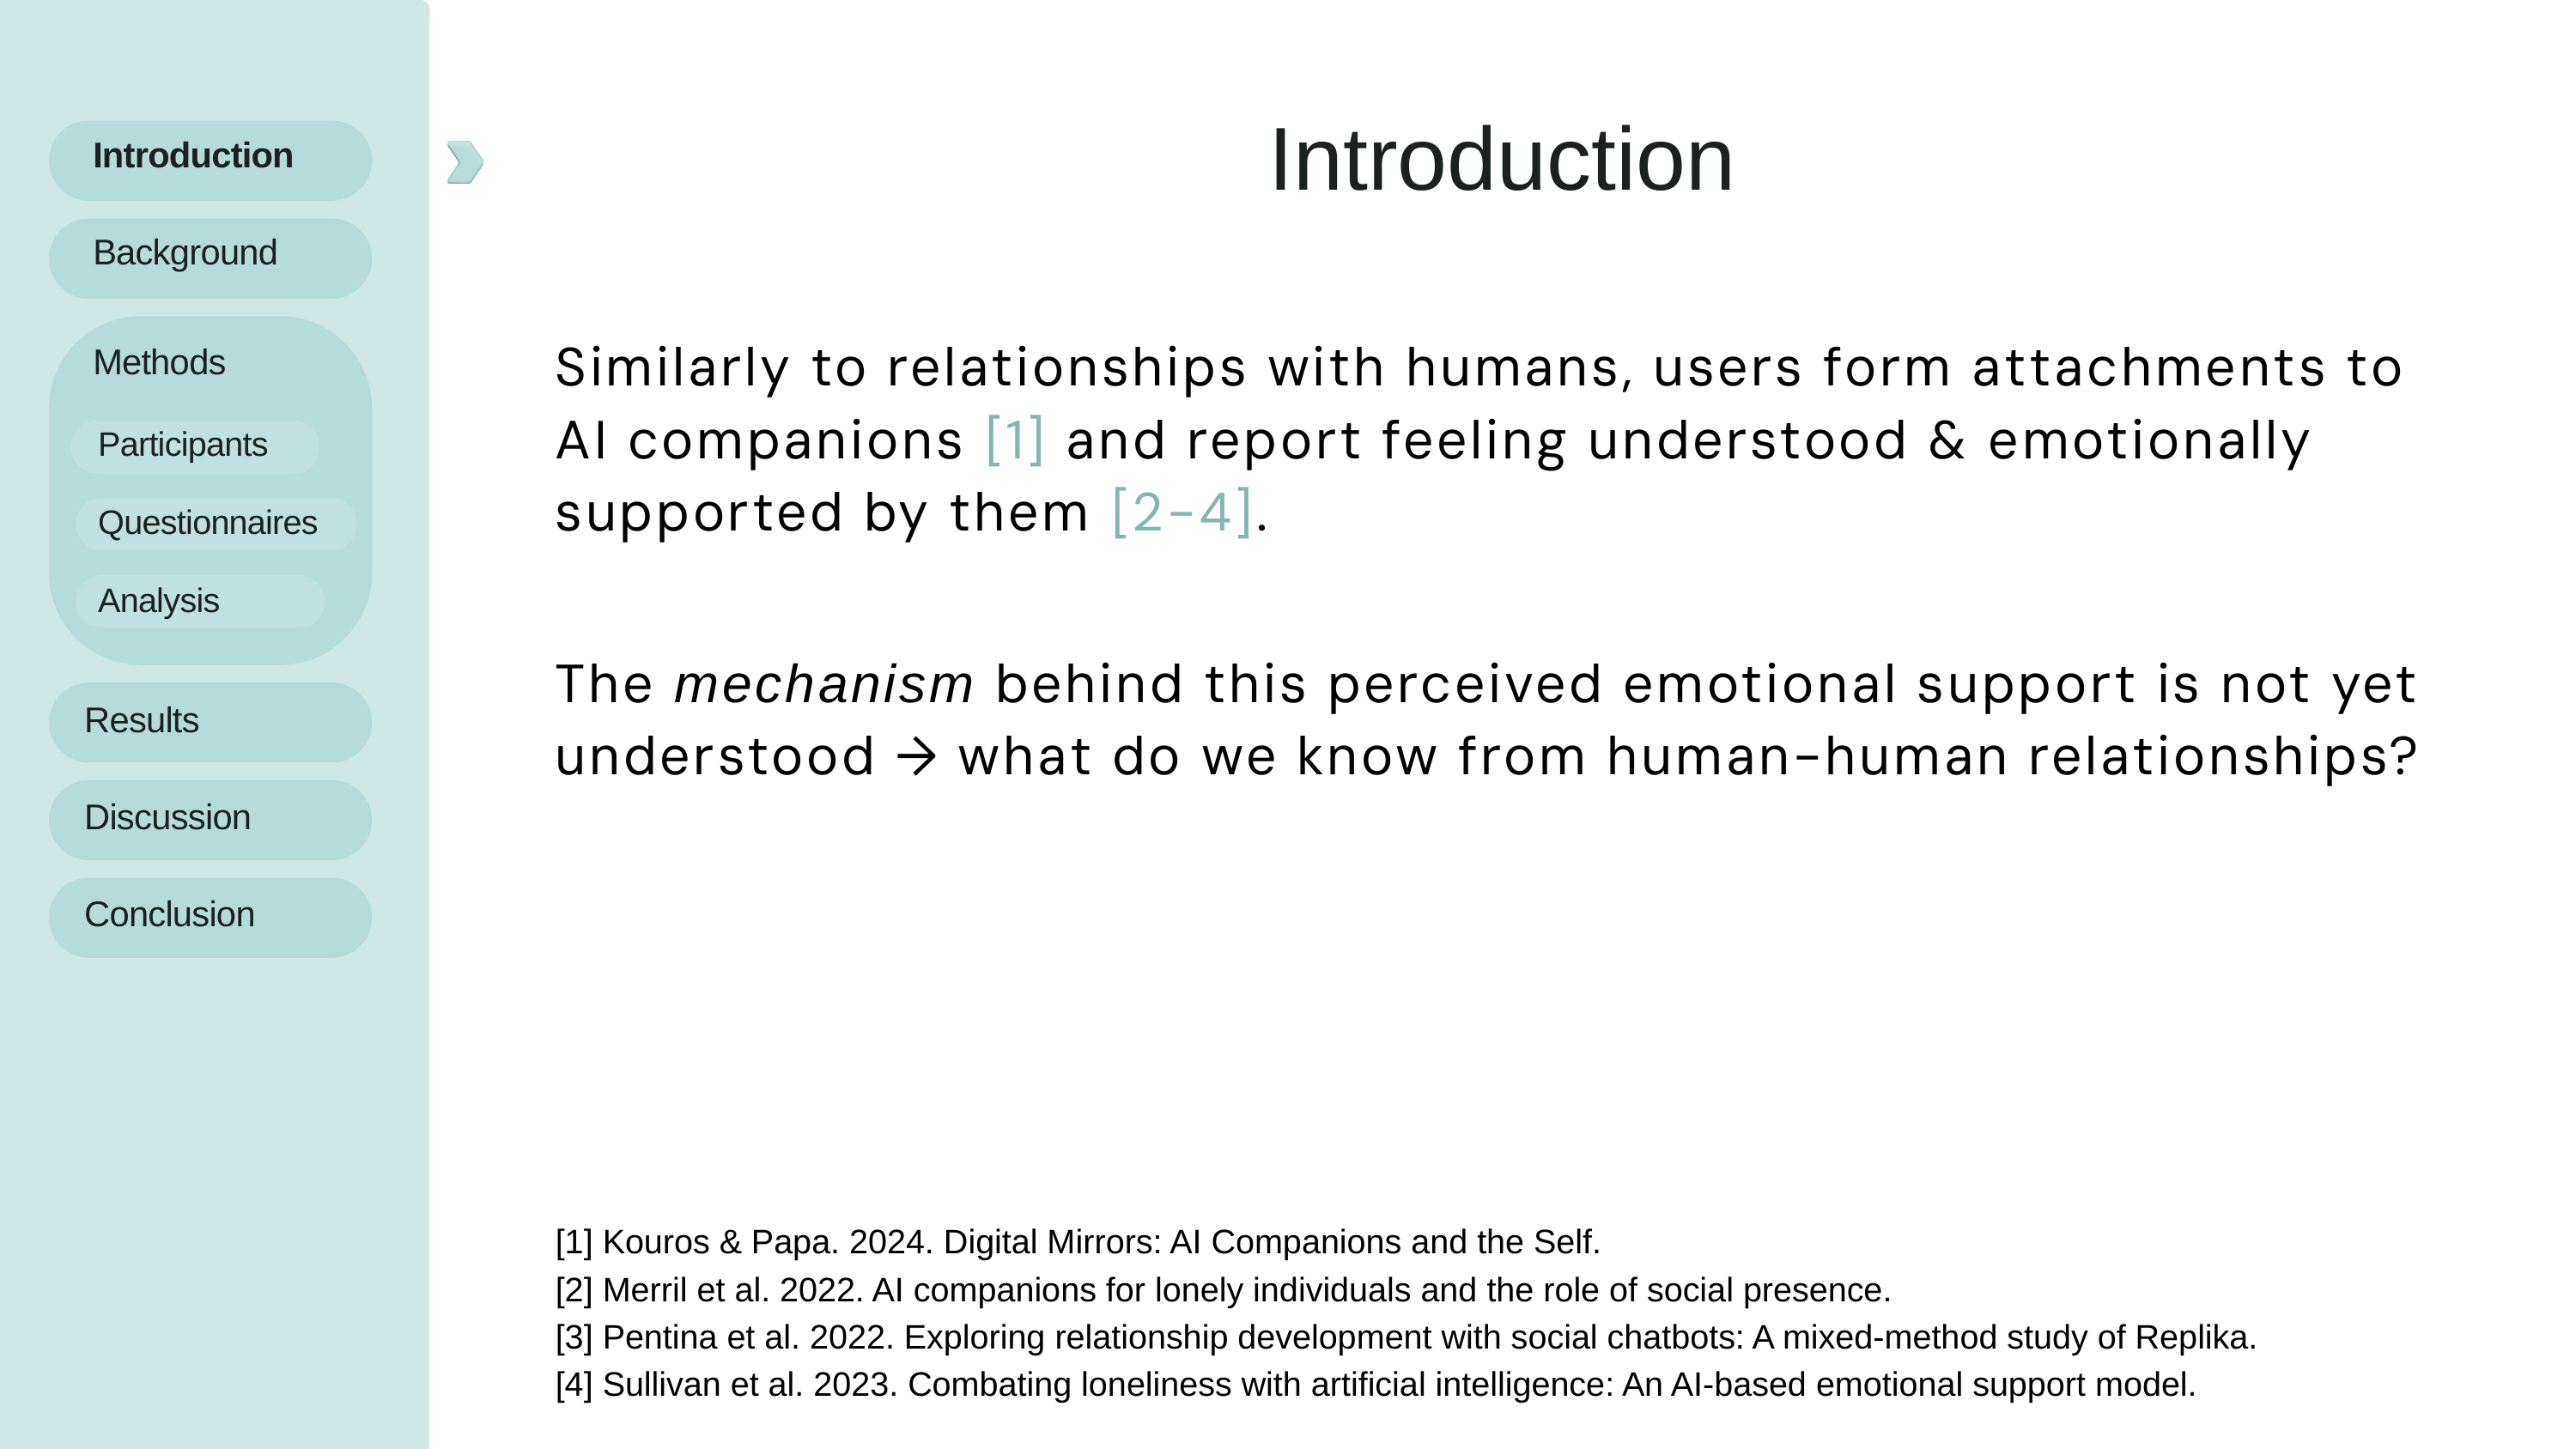

Introduction
Introduction

Background

Similarly to relationships with humans, users form attachments to AI companions [1] and report feeling understood & emotionally supported by them [2-4].

Methods

Participants

Questionnaires

The mechanism behind this perceived emotional support is not yet understood → what do we know from human-human relationships?

Analysis

Results

Discussion

Conclusion
[1] Kouros & Papa. 2024. Digital Mirrors: AI Companions and the Self.
[2] Merril et al. 2022. AI companions for lonely individuals and the role of social presence.
[3] Pentina et al. 2022. Exploring relationship development with social chatbots: A mixed-method study of Replika.
[4] Sullivan et al. 2023. Combating loneliness with artificial intelligence: An AI-based emotional support model.